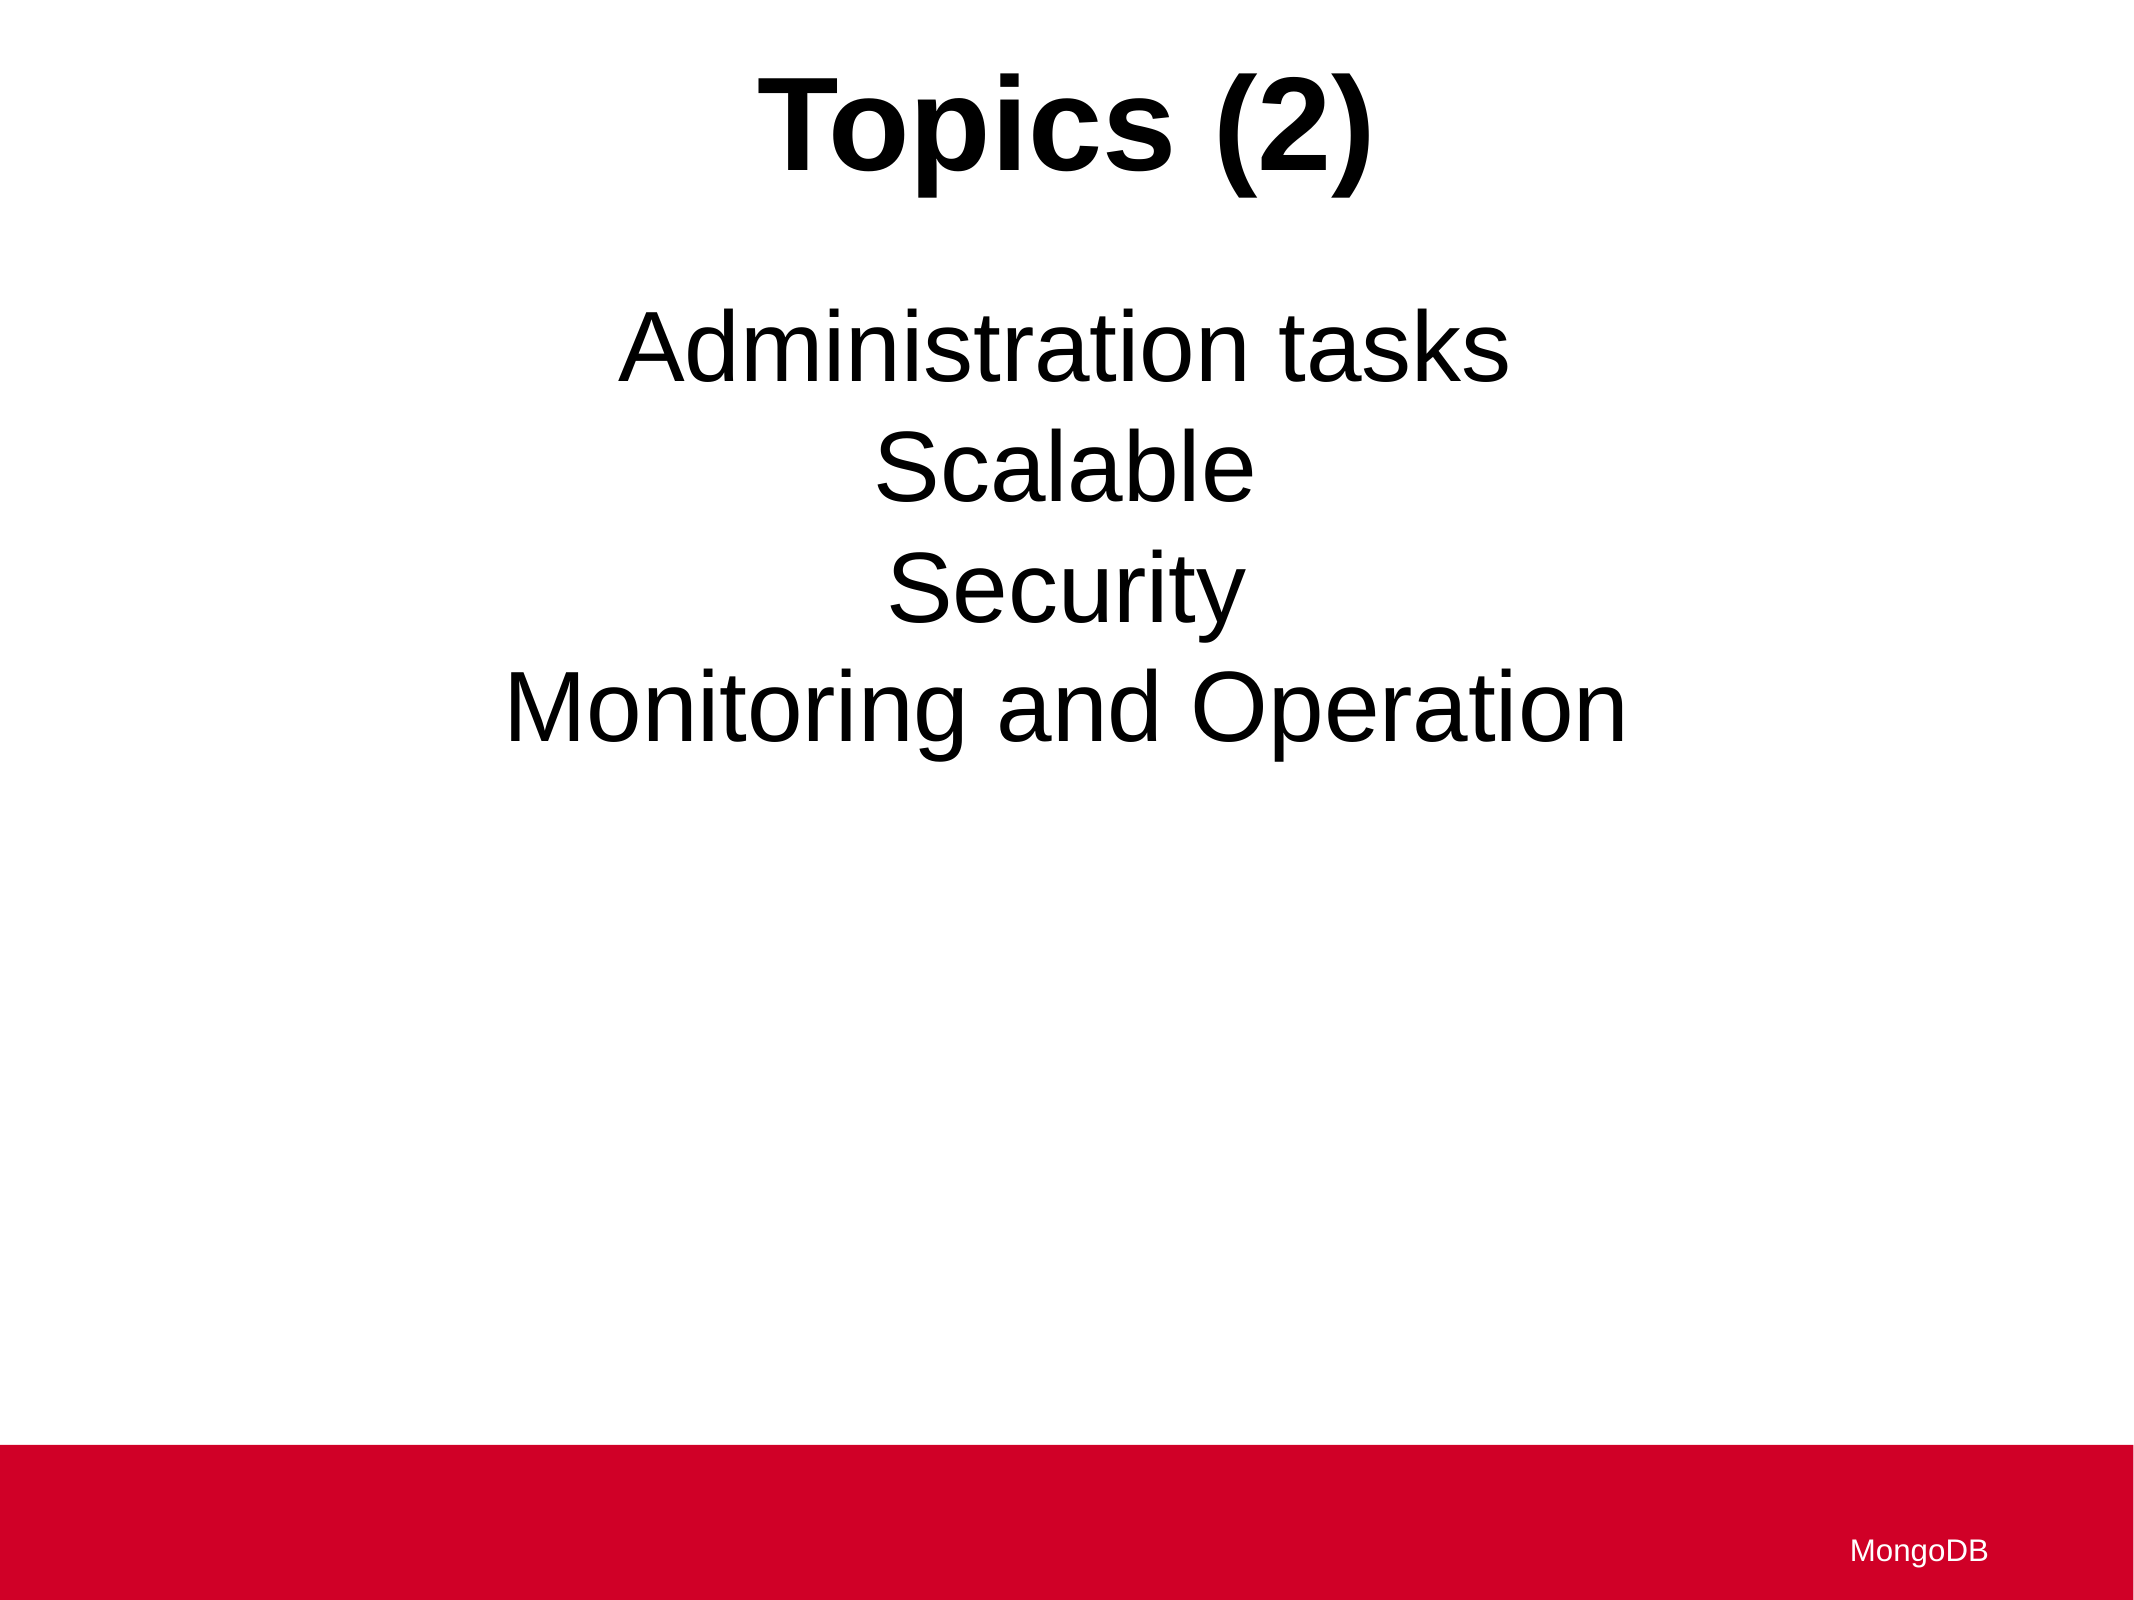

Topics (2)
Administration tasks
Scalable
Security
Monitoring and Operation
3